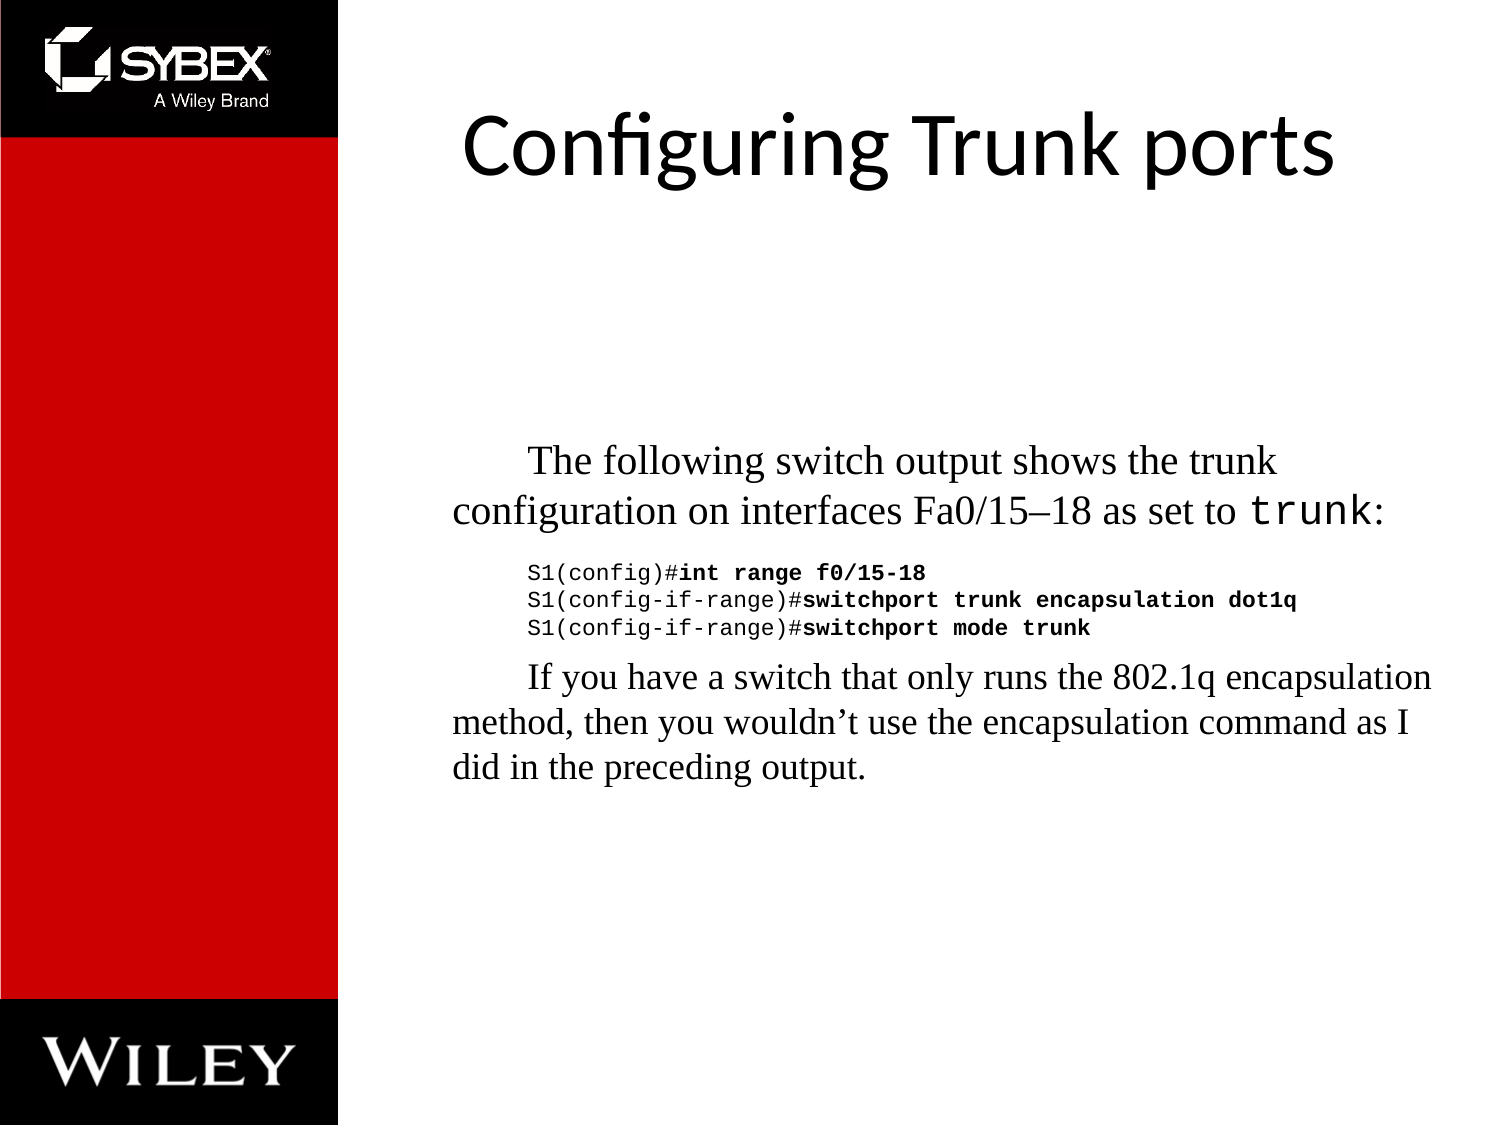

# Configuring Trunk ports
The following switch output shows the trunk configuration on interfaces Fa0/15–18 as set to trunk:
S1(config)#int range f0/15-18
S1(config-if-range)#switchport trunk encapsulation dot1q
S1(config-if-range)#switchport mode trunk
If you have a switch that only runs the 802.1q encapsulation method, then you wouldn’t use the encapsulation command as I did in the preceding output.